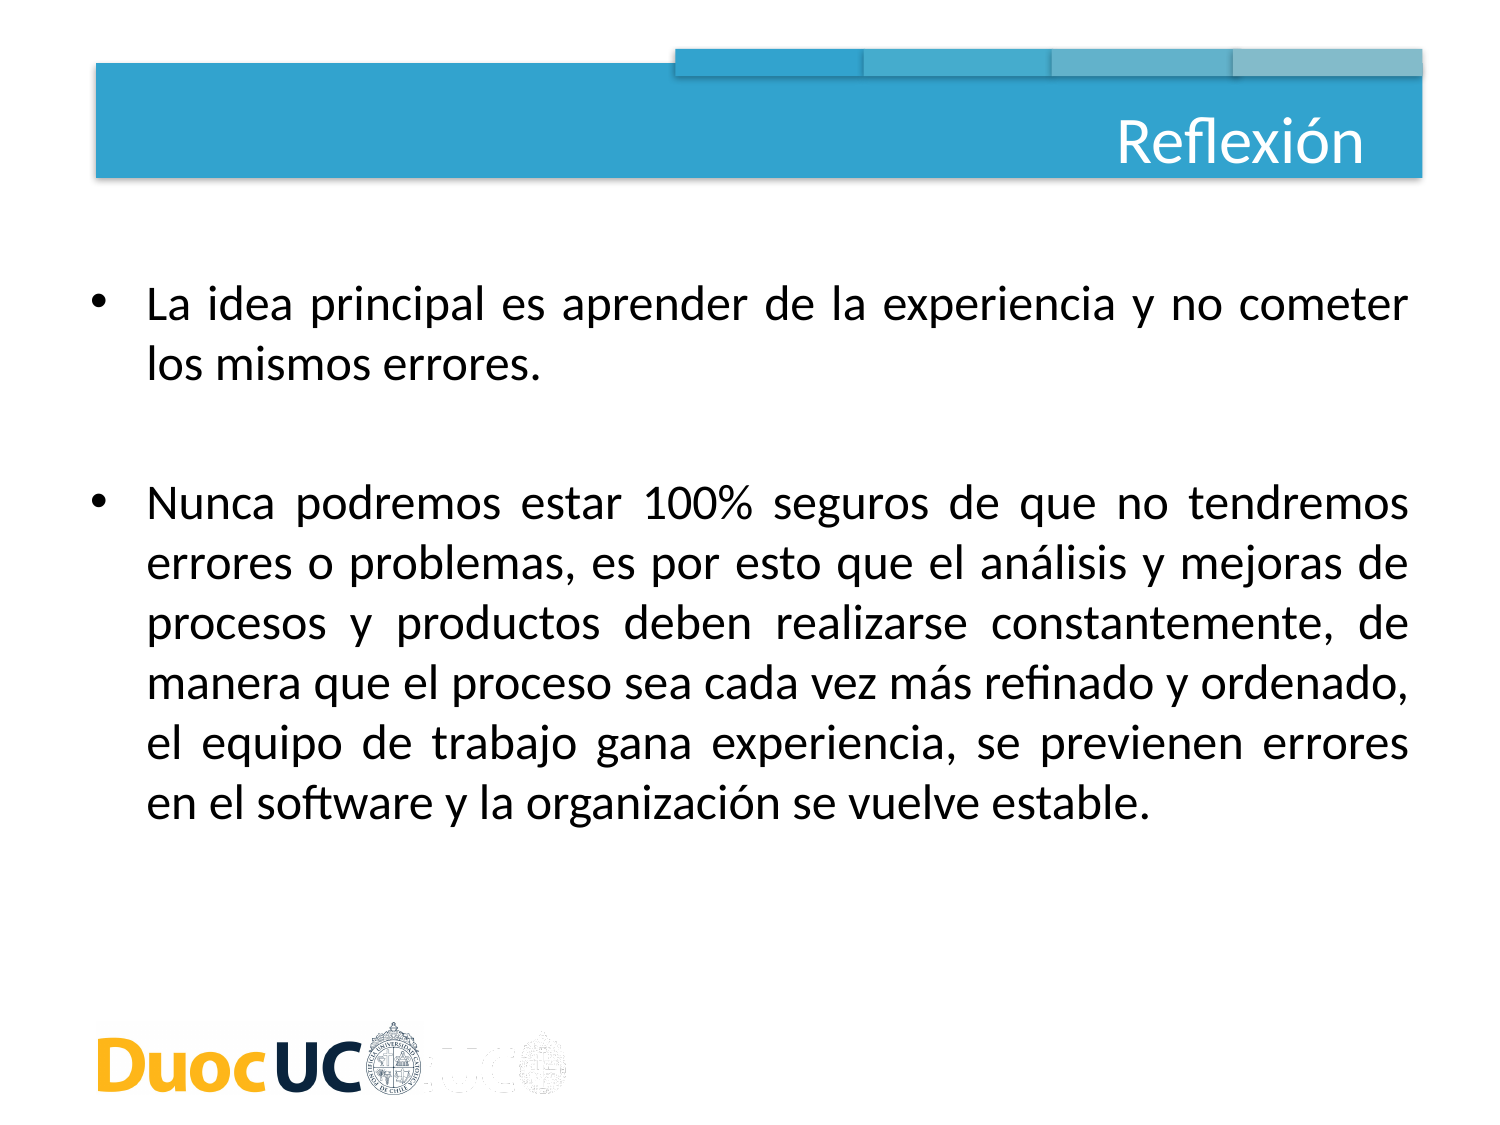

Reflexión
La idea principal es aprender de la experiencia y no cometer los mismos errores.

Nunca podremos estar 100% seguros de que no tendremos errores o problemas, es por esto que el análisis y mejoras de procesos y productos deben realizarse constantemente, de manera que el proceso sea cada vez más refinado y ordenado, el equipo de trabajo gana experiencia, se previenen errores en el software y la organización se vuelve estable.